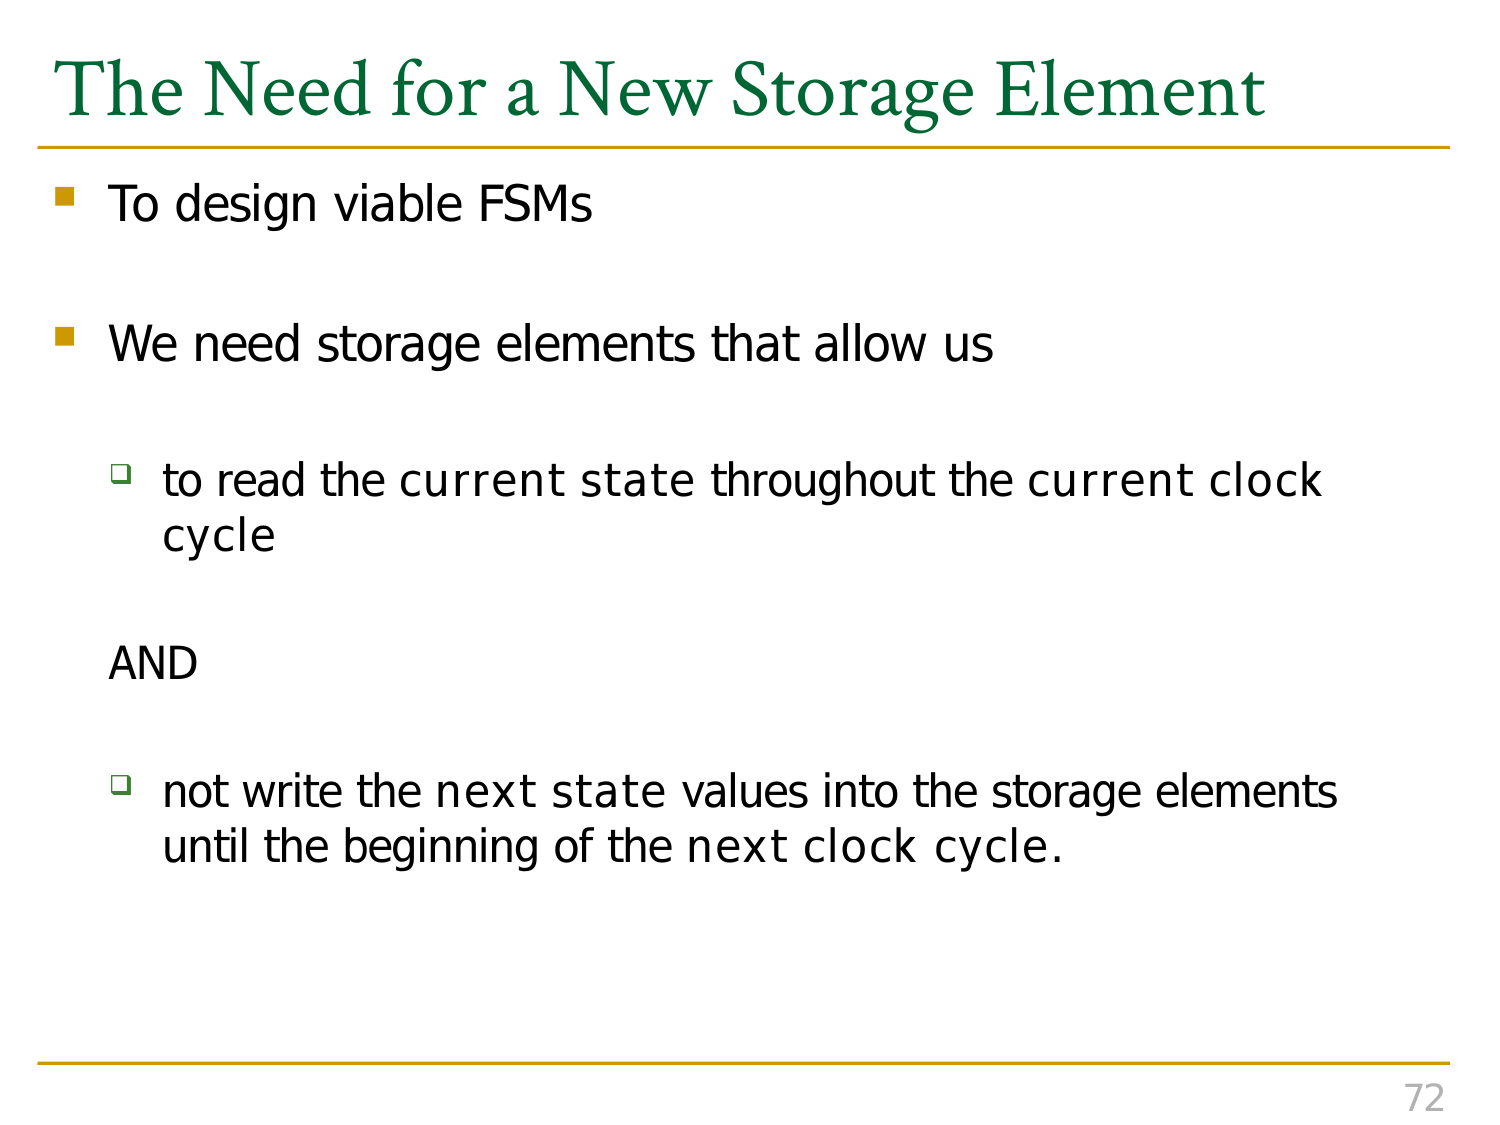

# The Need for a New Storage Element
To design viable FSMs

We need storage elements that allow us

to read the current state throughout the current clock cycle

AND

not write the next state values into the storage elements until the beginning of the next clock cycle.

72